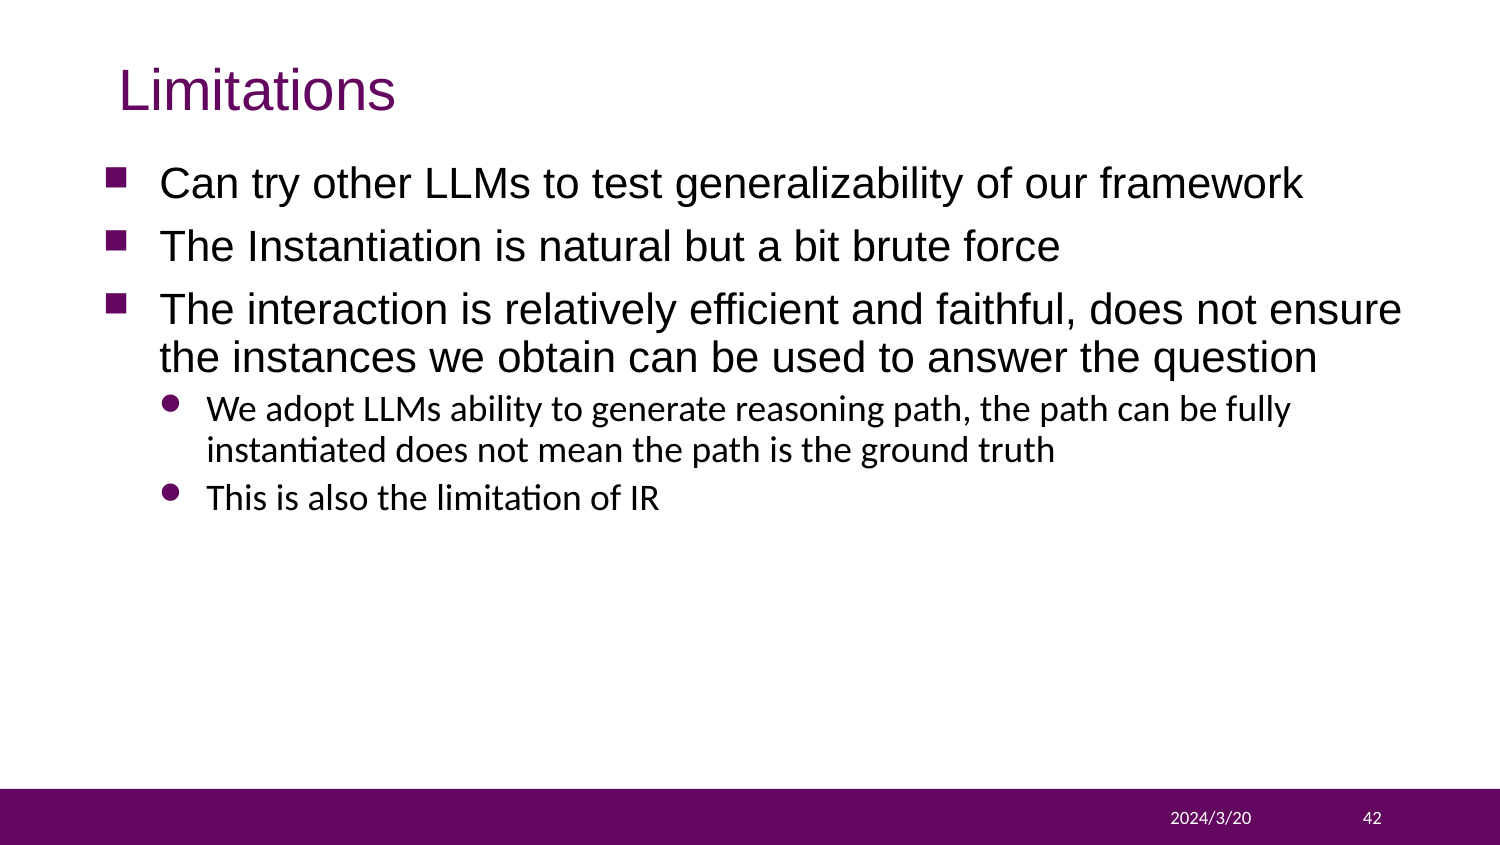

# Limitations
Can try other LLMs to test generalizability of our framework
The Instantiation is natural but a bit brute force
The interaction is relatively efficient and faithful, does not ensure the instances we obtain can be used to answer the question
We adopt LLMs ability to generate reasoning path, the path can be fully instantiated does not mean the path is the ground truth
This is also the limitation of IR

2024/3/20
42